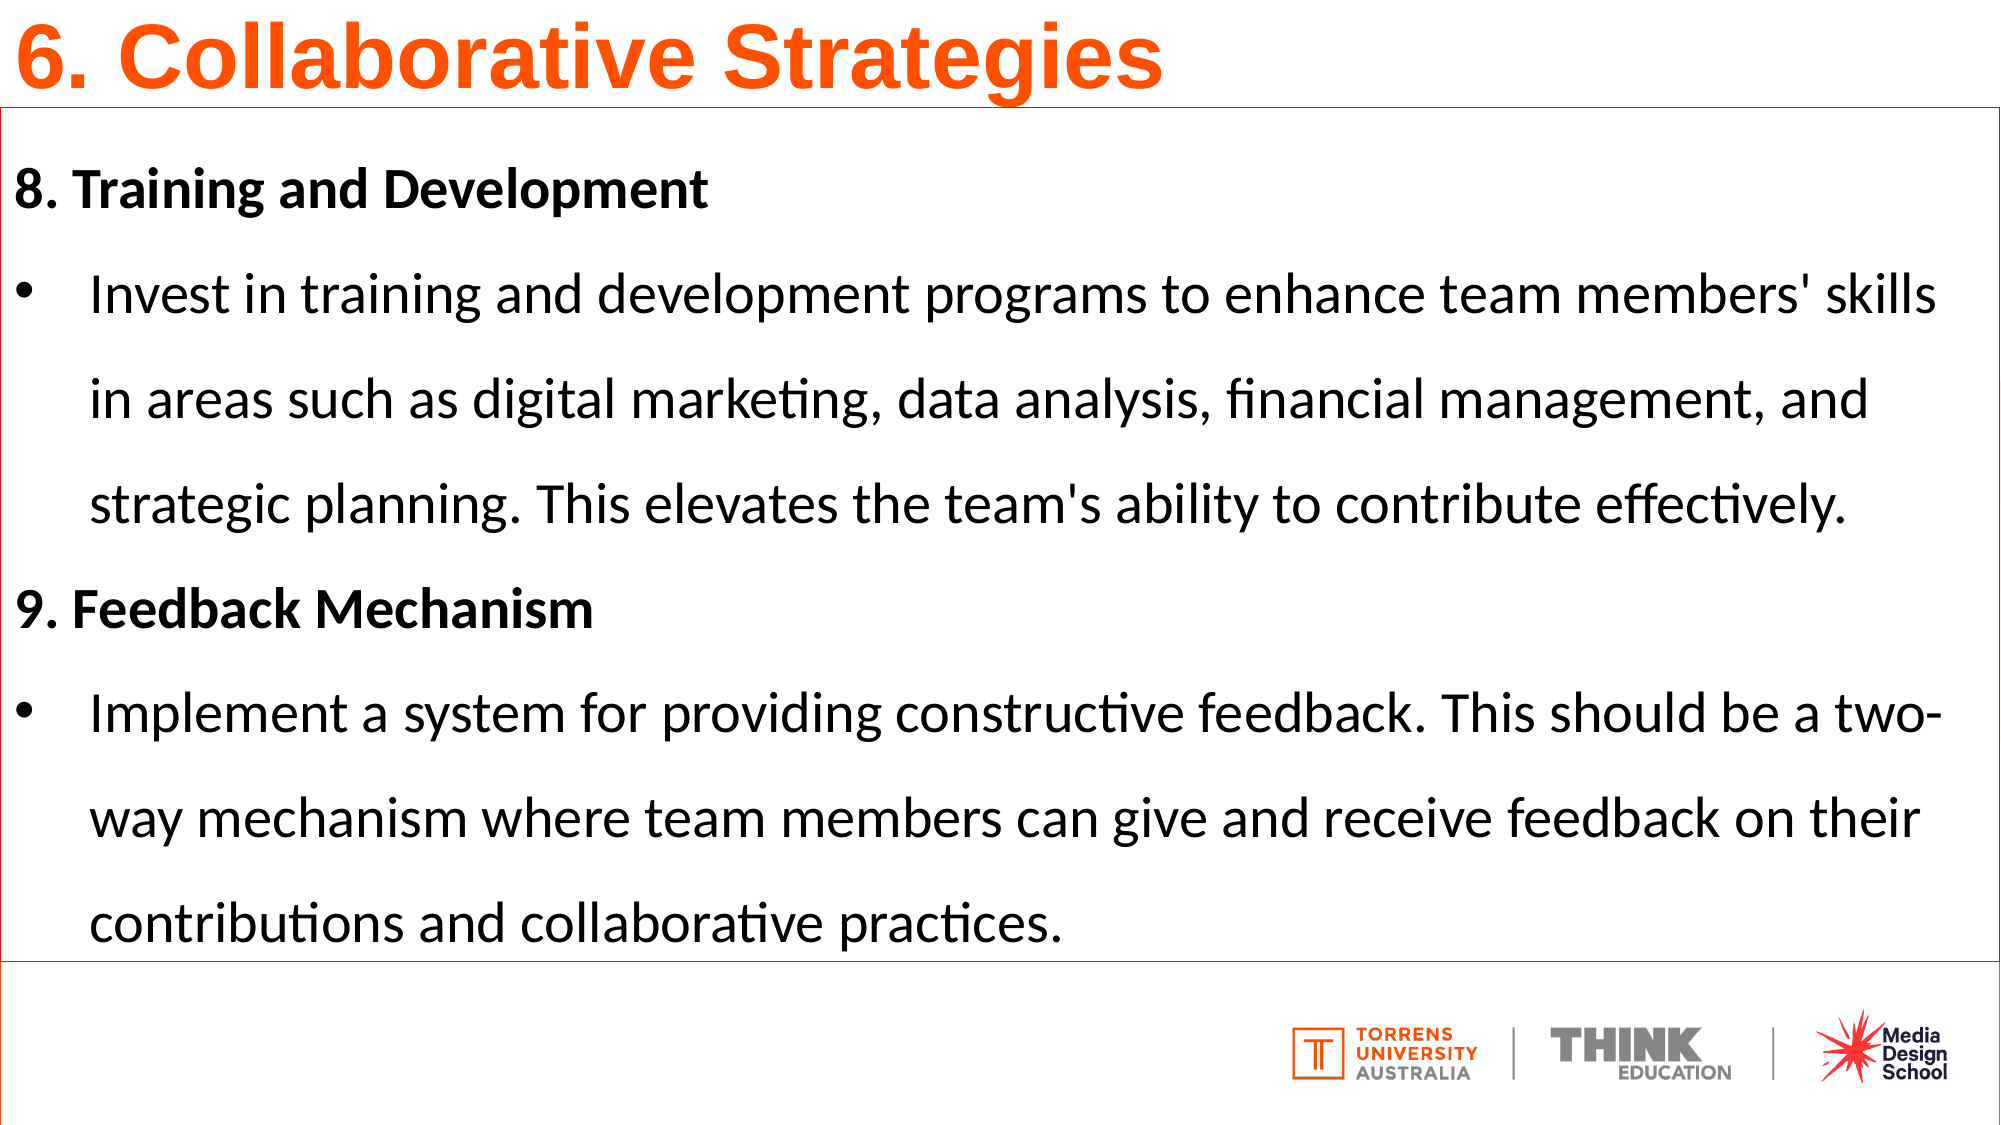

# 6. Collaborative Strategies

8. Training and Development
Invest in training and development programs to enhance team members' skills in areas such as digital marketing, data analysis, financial management, and strategic planning. This elevates the team's ability to contribute effectively.
9. Feedback Mechanism
Implement a system for providing constructive feedback. This should be a two-way mechanism where team members can give and receive feedback on their contributions and collaborative practices.